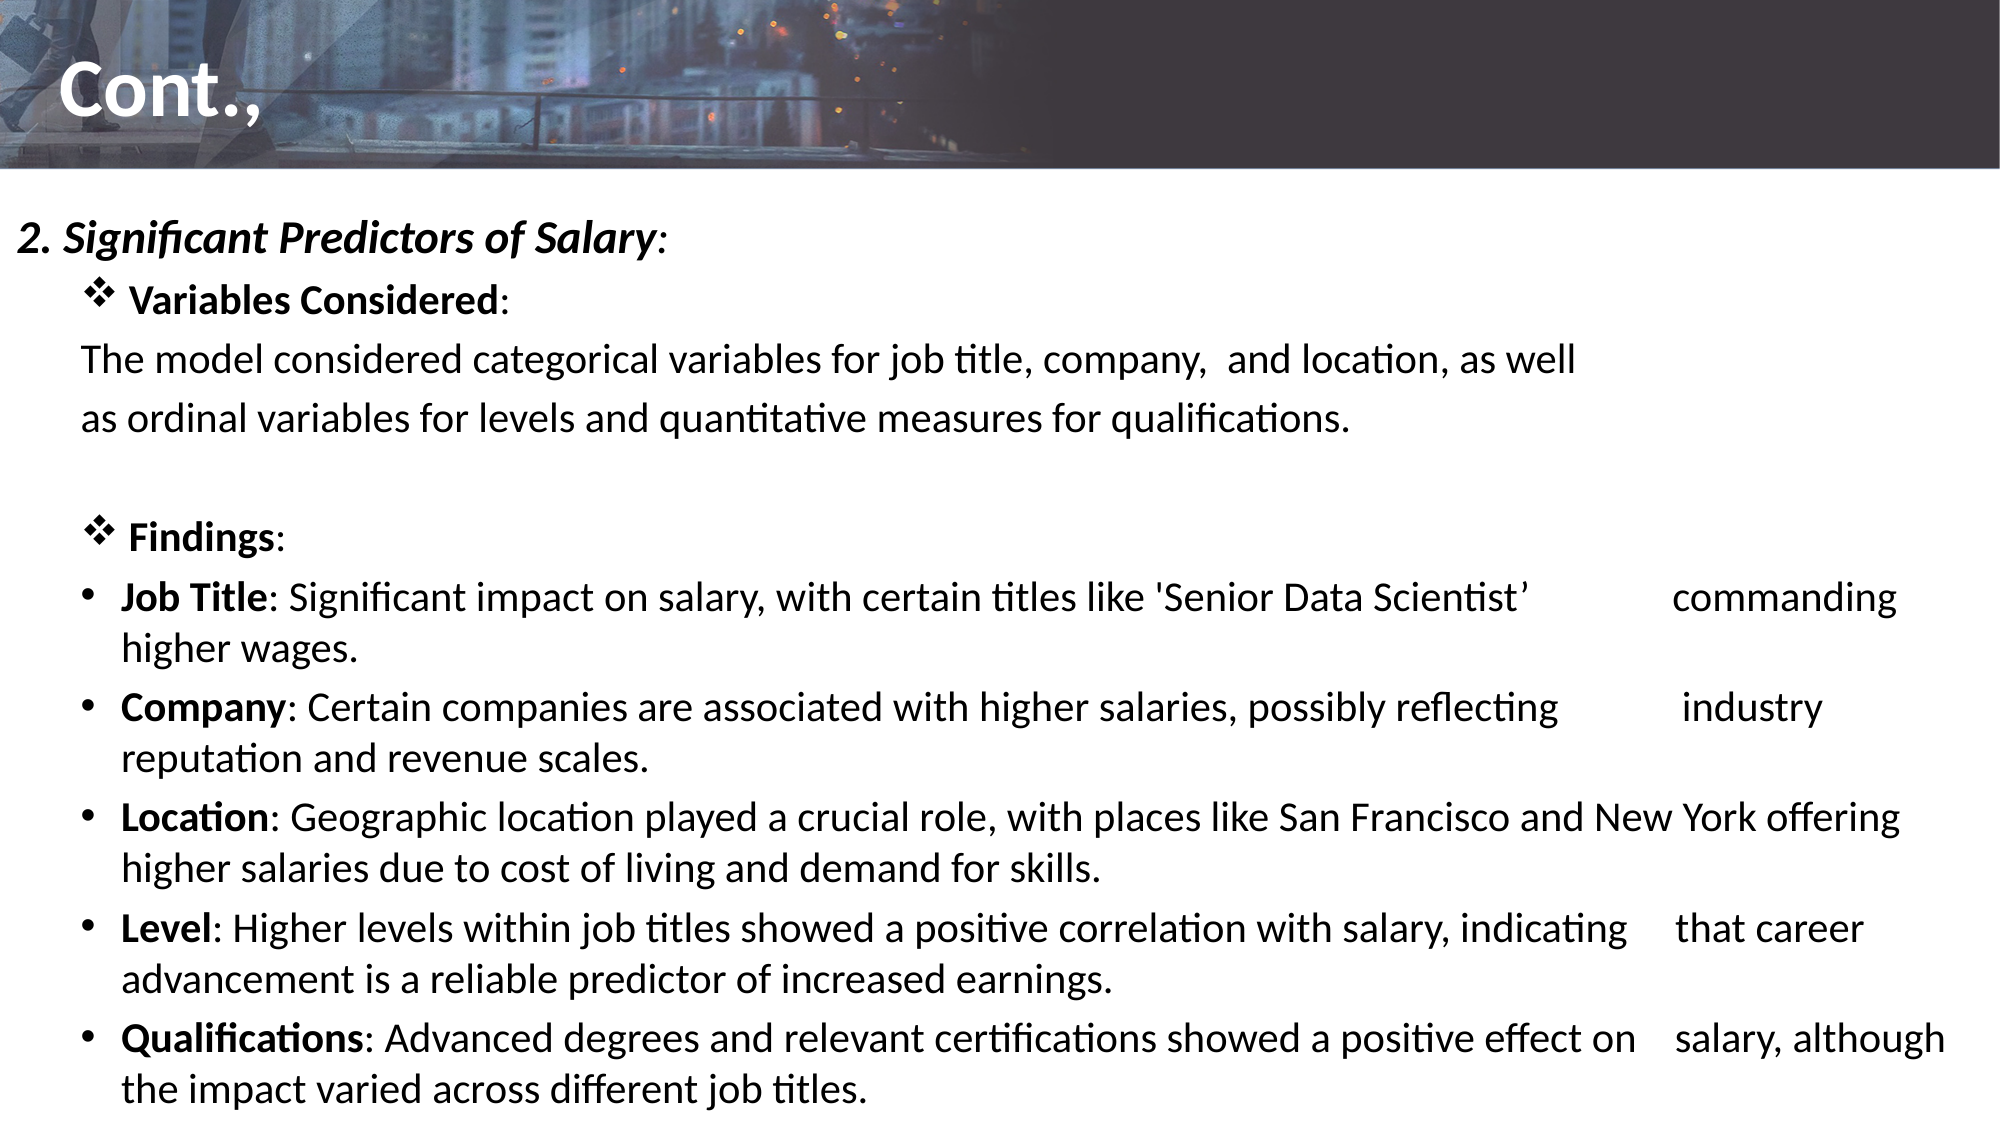

# Cont.,
2. Significant Predictors of Salary:
Variables Considered:
	The model considered categorical variables for job title, company,  and location, as well
as ordinal variables for levels and quantitative measures for qualifications.

Findings:
Job Title: Significant impact on salary, with certain titles like 'Senior Data Scientist’               commanding higher wages.
Company: Certain companies are associated with higher salaries, possibly reflecting             industry reputation and revenue scales.
Location: Geographic location played a crucial role, with places like San Francisco and New York offering higher salaries due to cost of living and demand for skills.
Level: Higher levels within job titles showed a positive correlation with salary, indicating     that career advancement is a reliable predictor of increased earnings.
Qualifications: Advanced degrees and relevant certifications showed a positive effect on    salary, although the impact varied across different job titles.